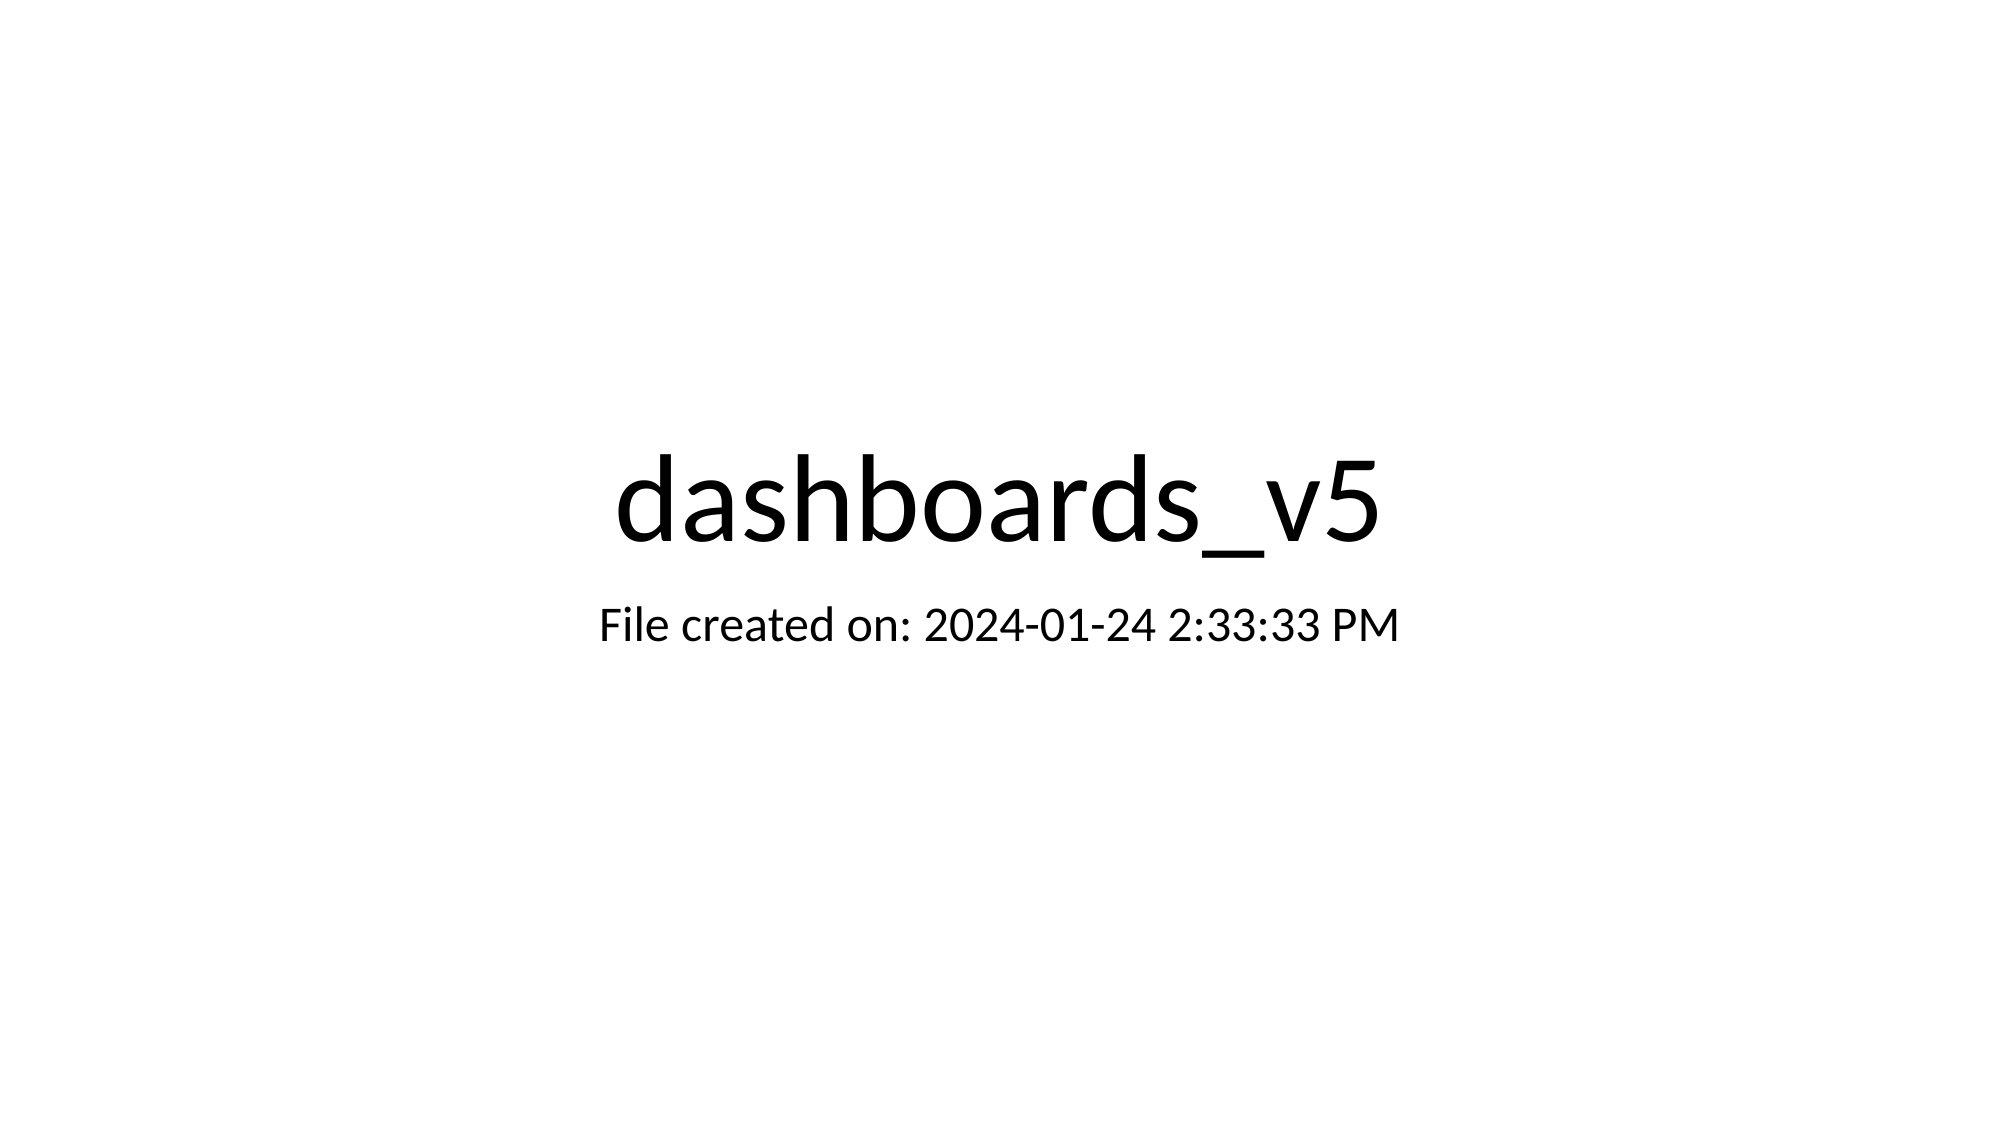

# dashboards_v5
File created on: 2024-01-24 2:33:33 PM